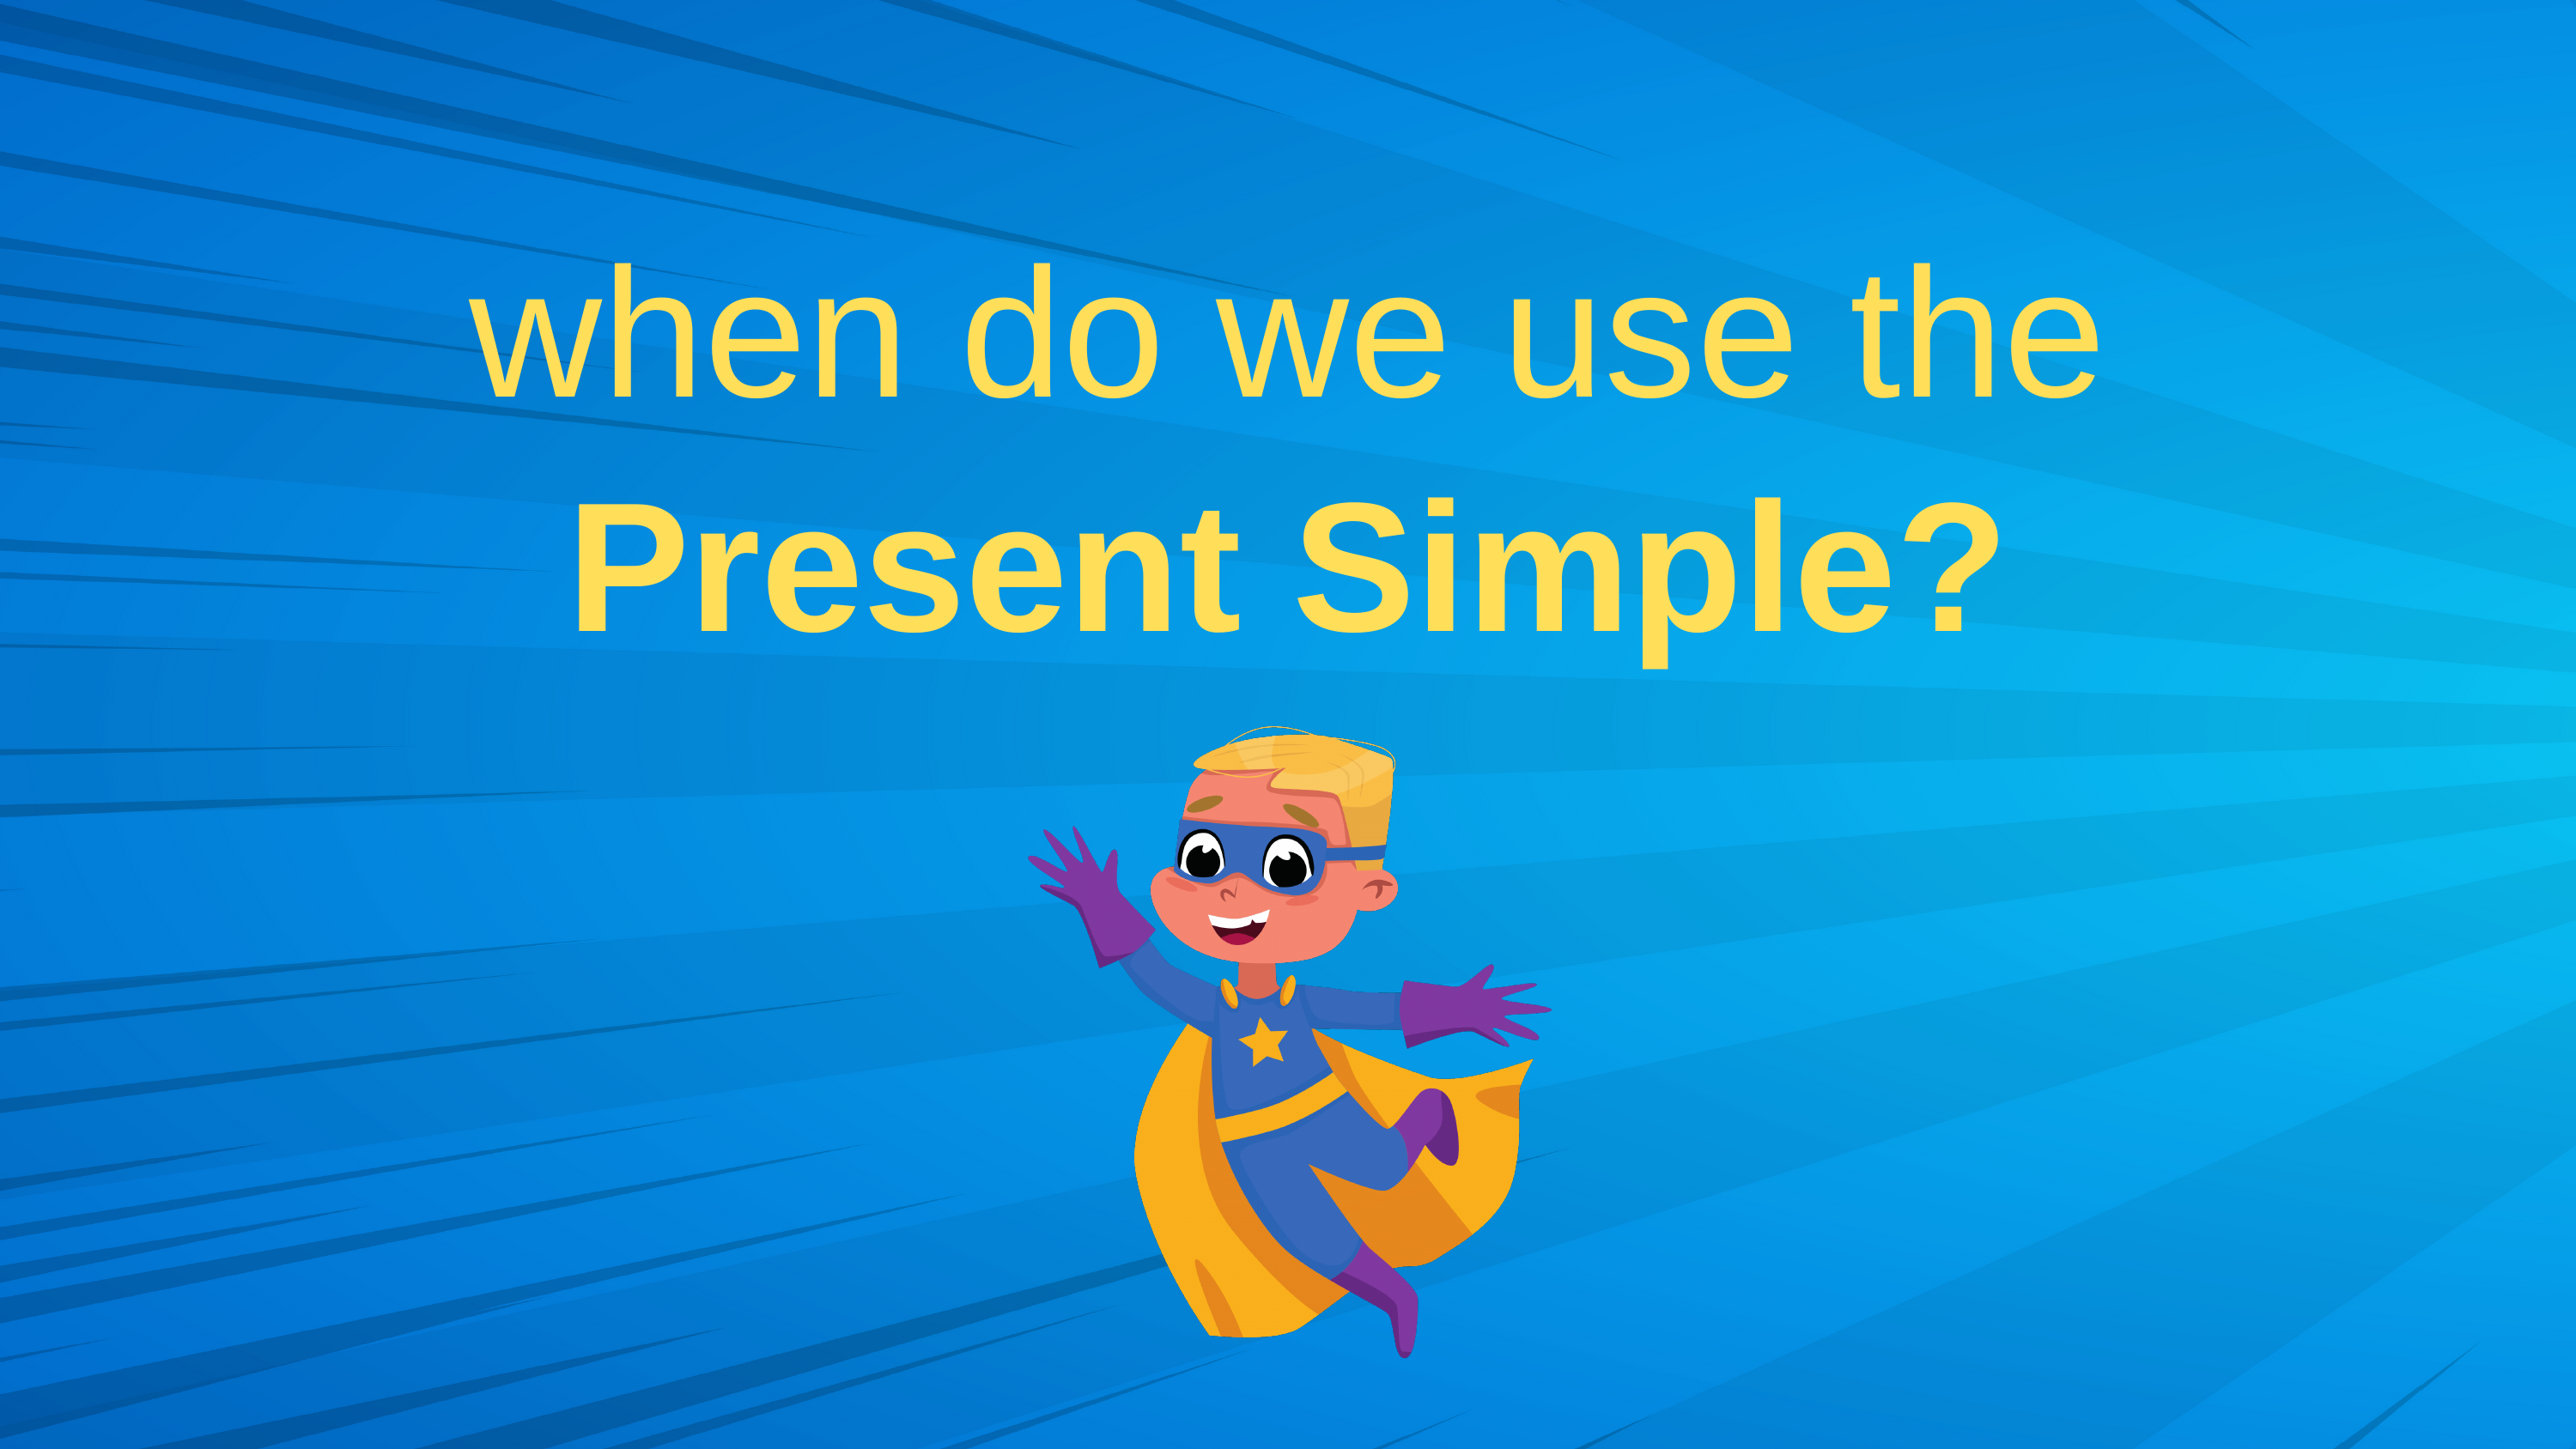

when do we use the Present Simple?